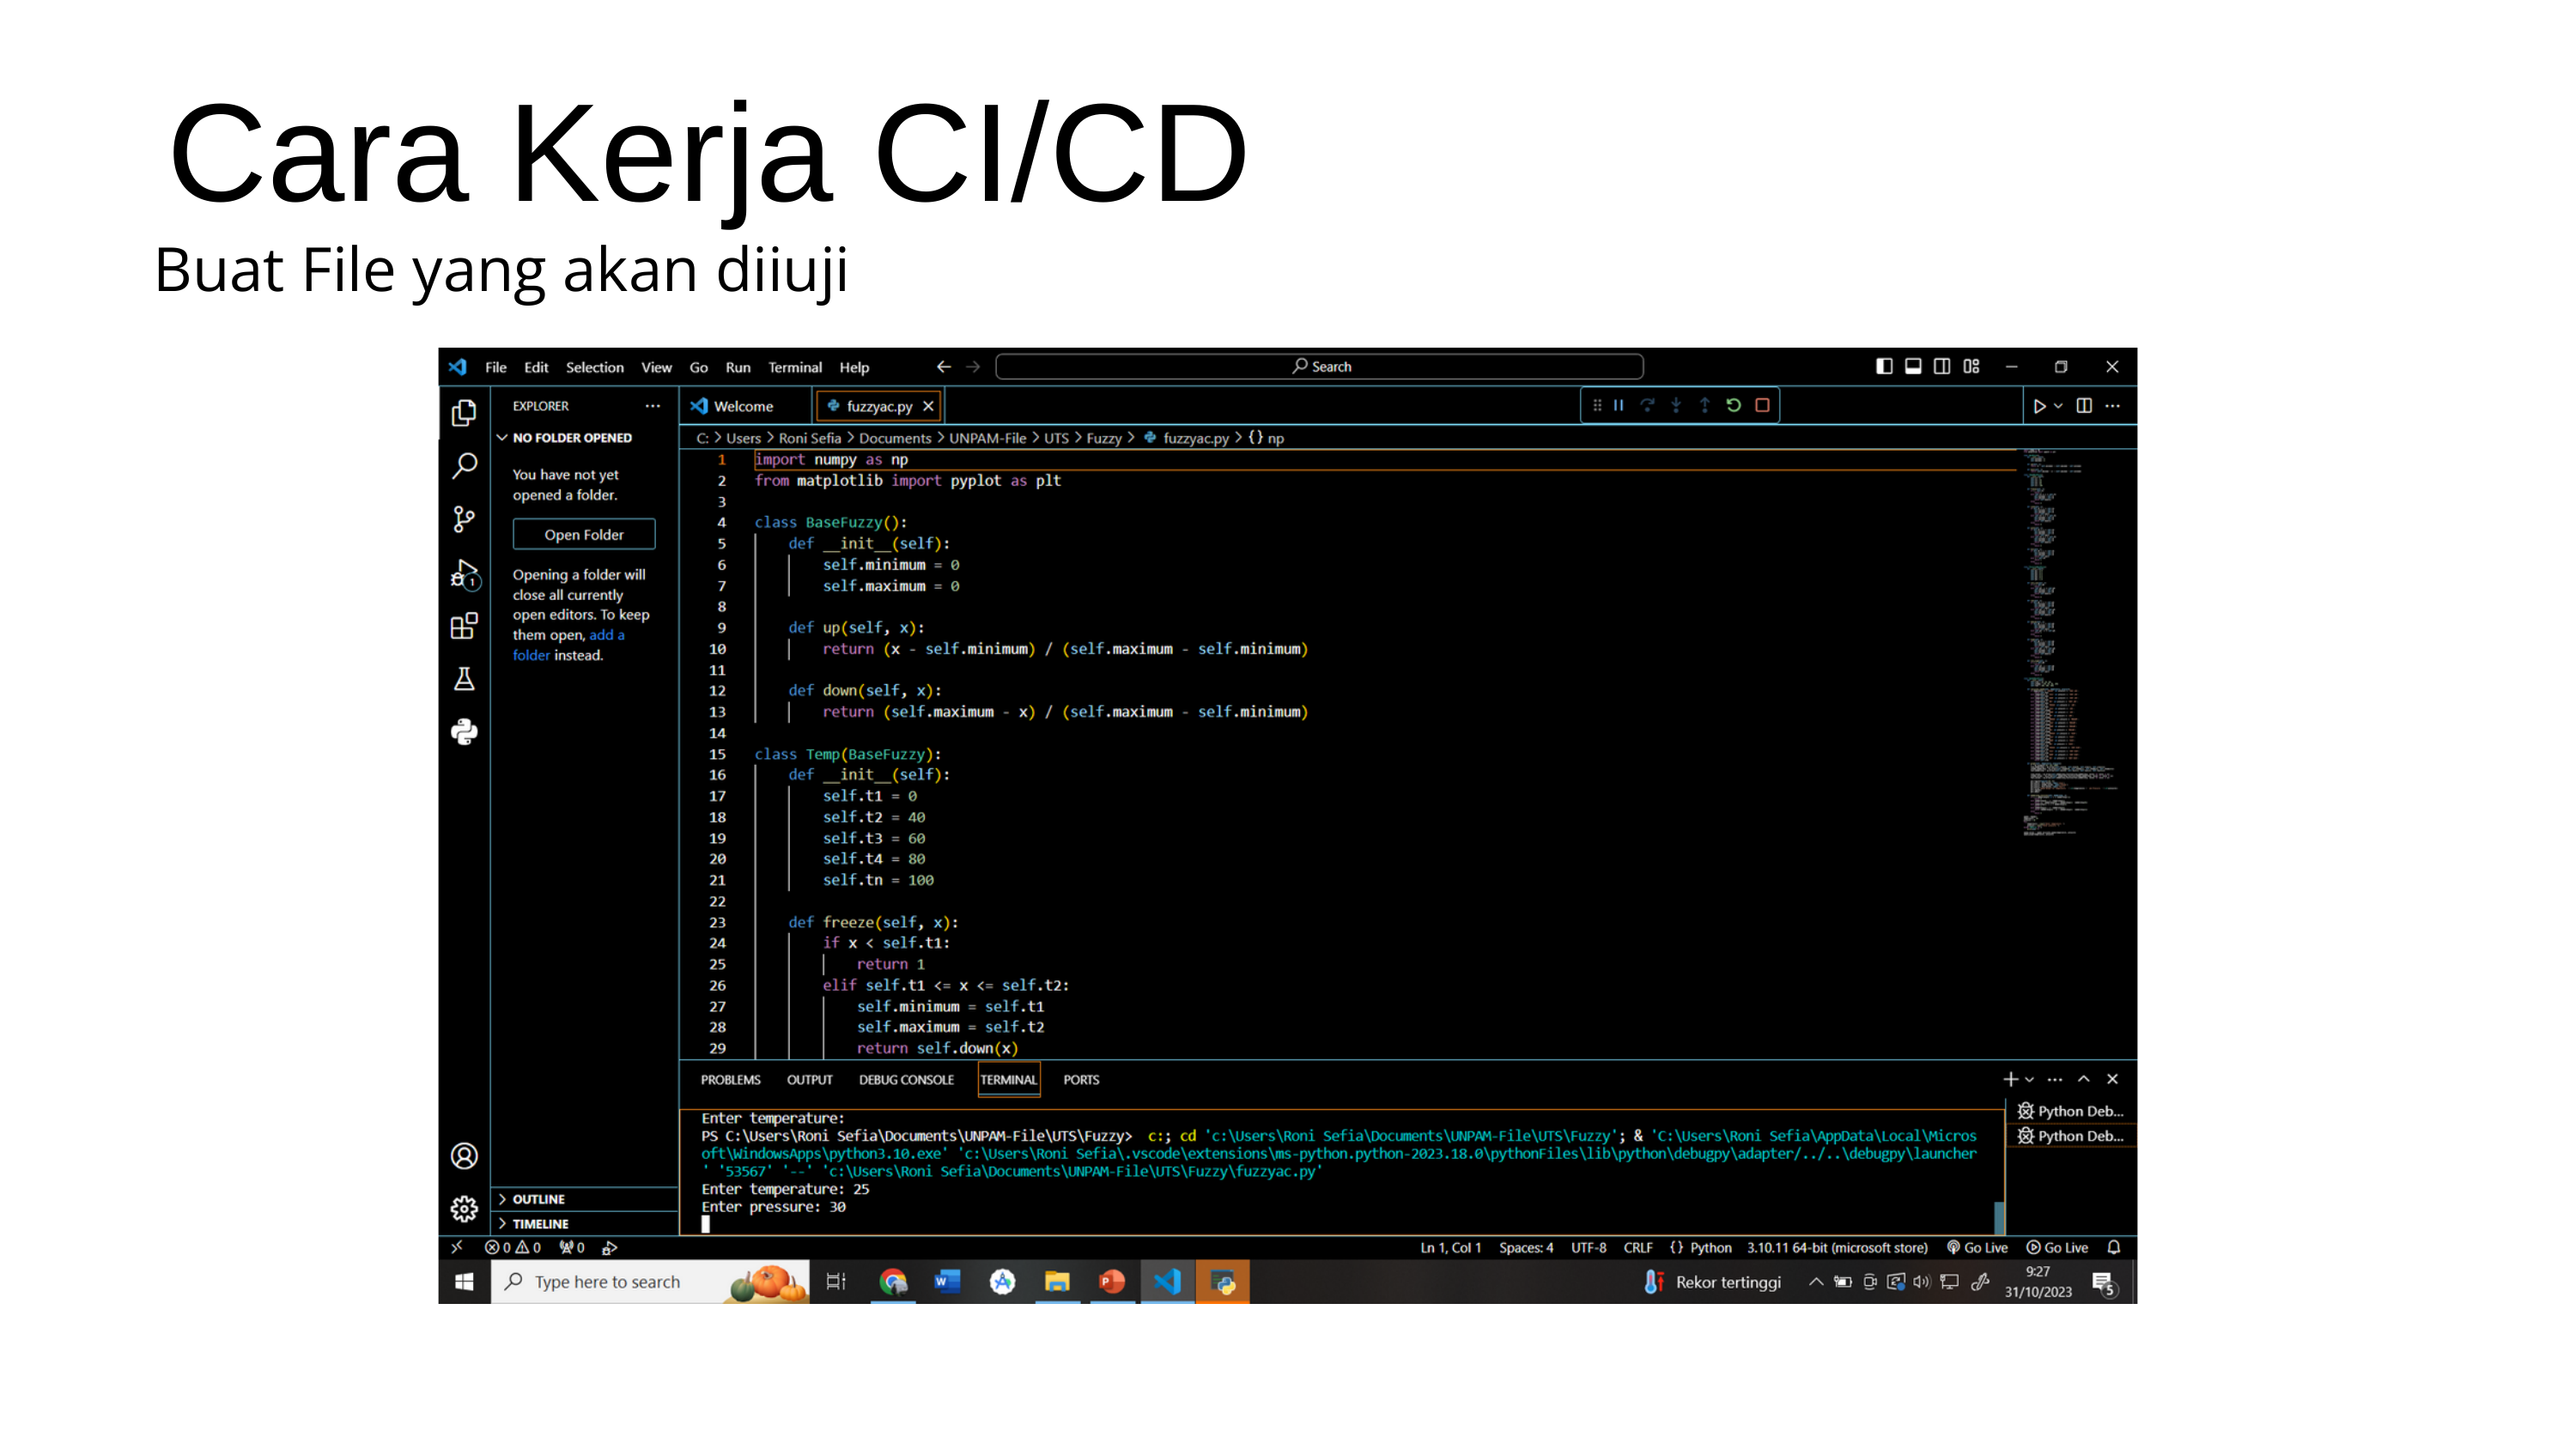

Cara Kerja CI/CD
Buat File yang akan diiuji